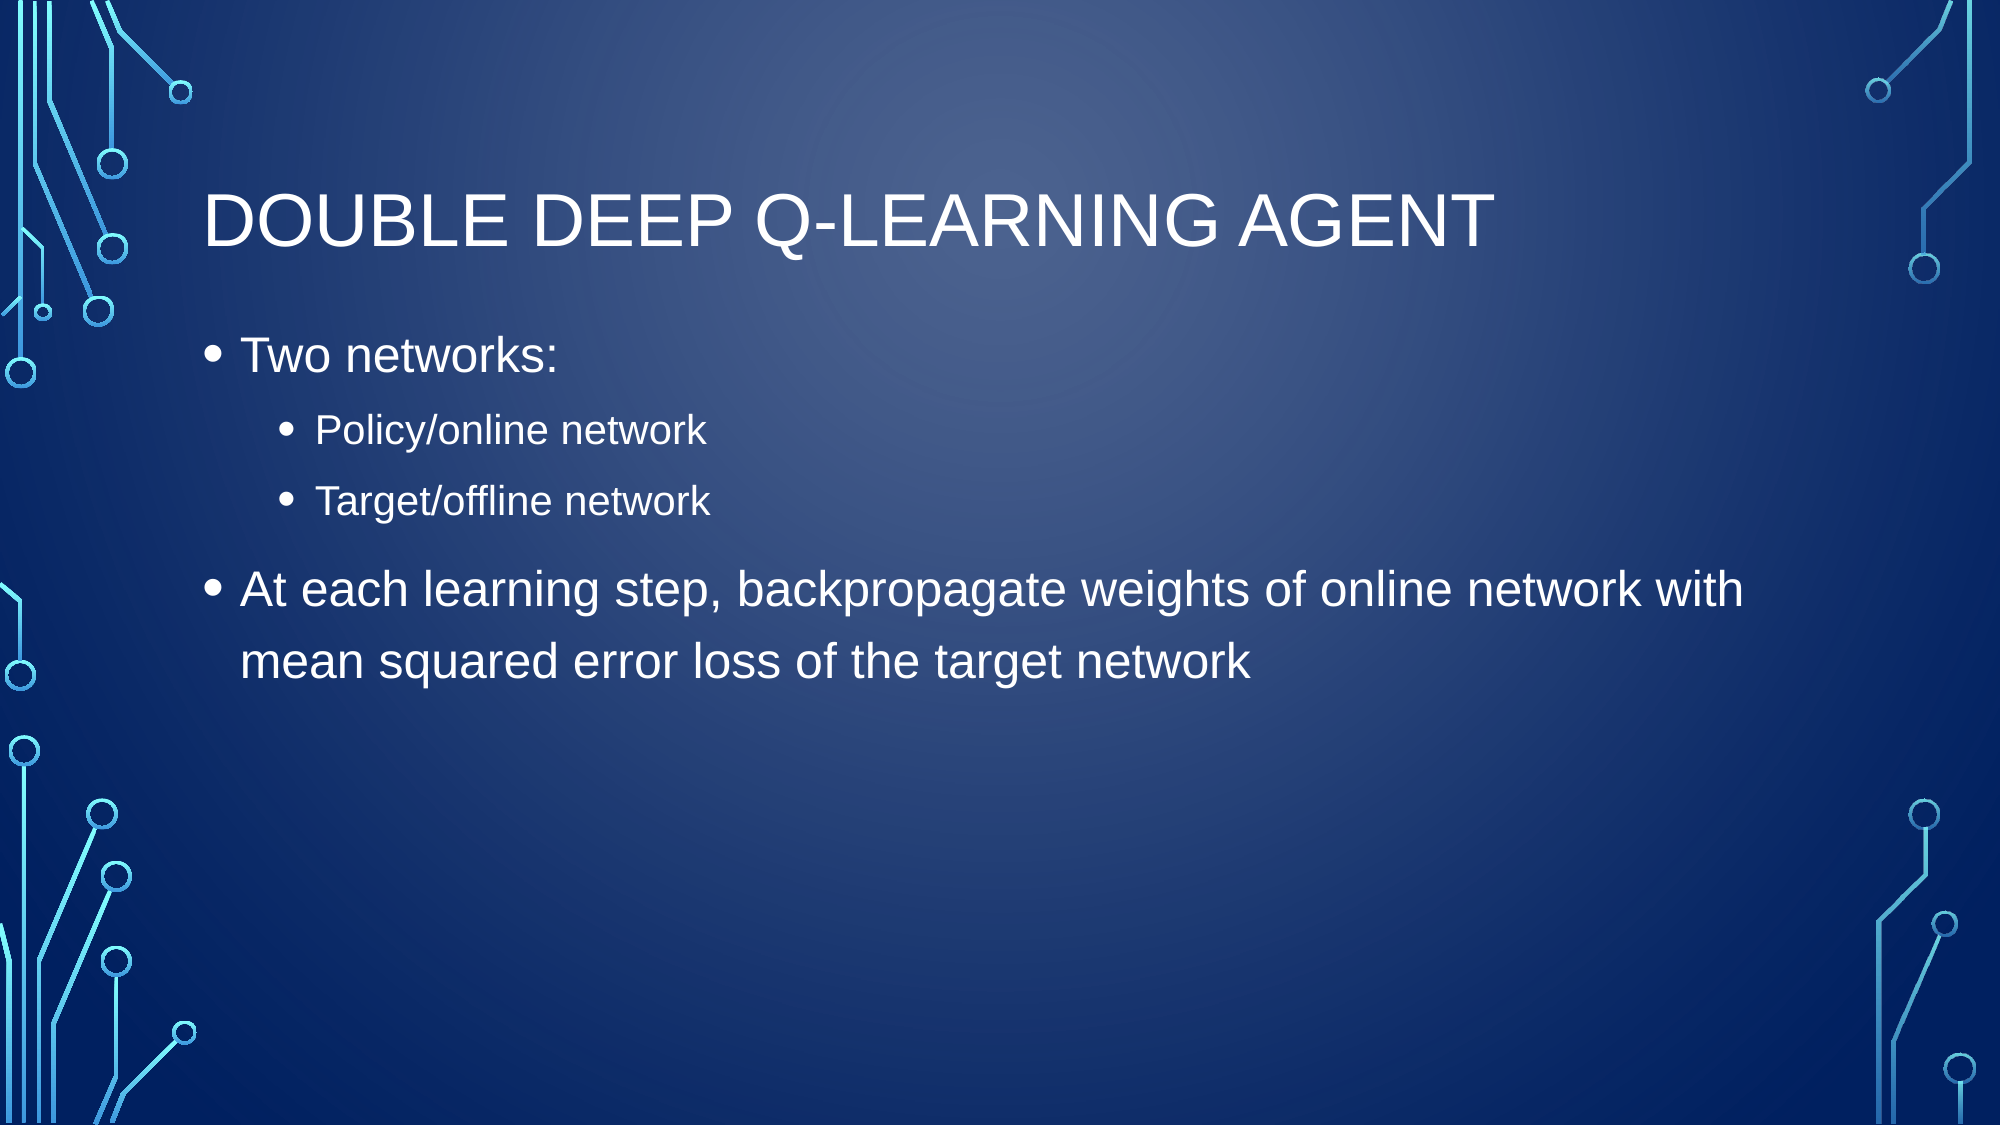

# Double deep q-learning agent
Two networks:
Policy/online network
Target/offline network
At each learning step, backpropagate weights of online network with mean squared error loss of the target network